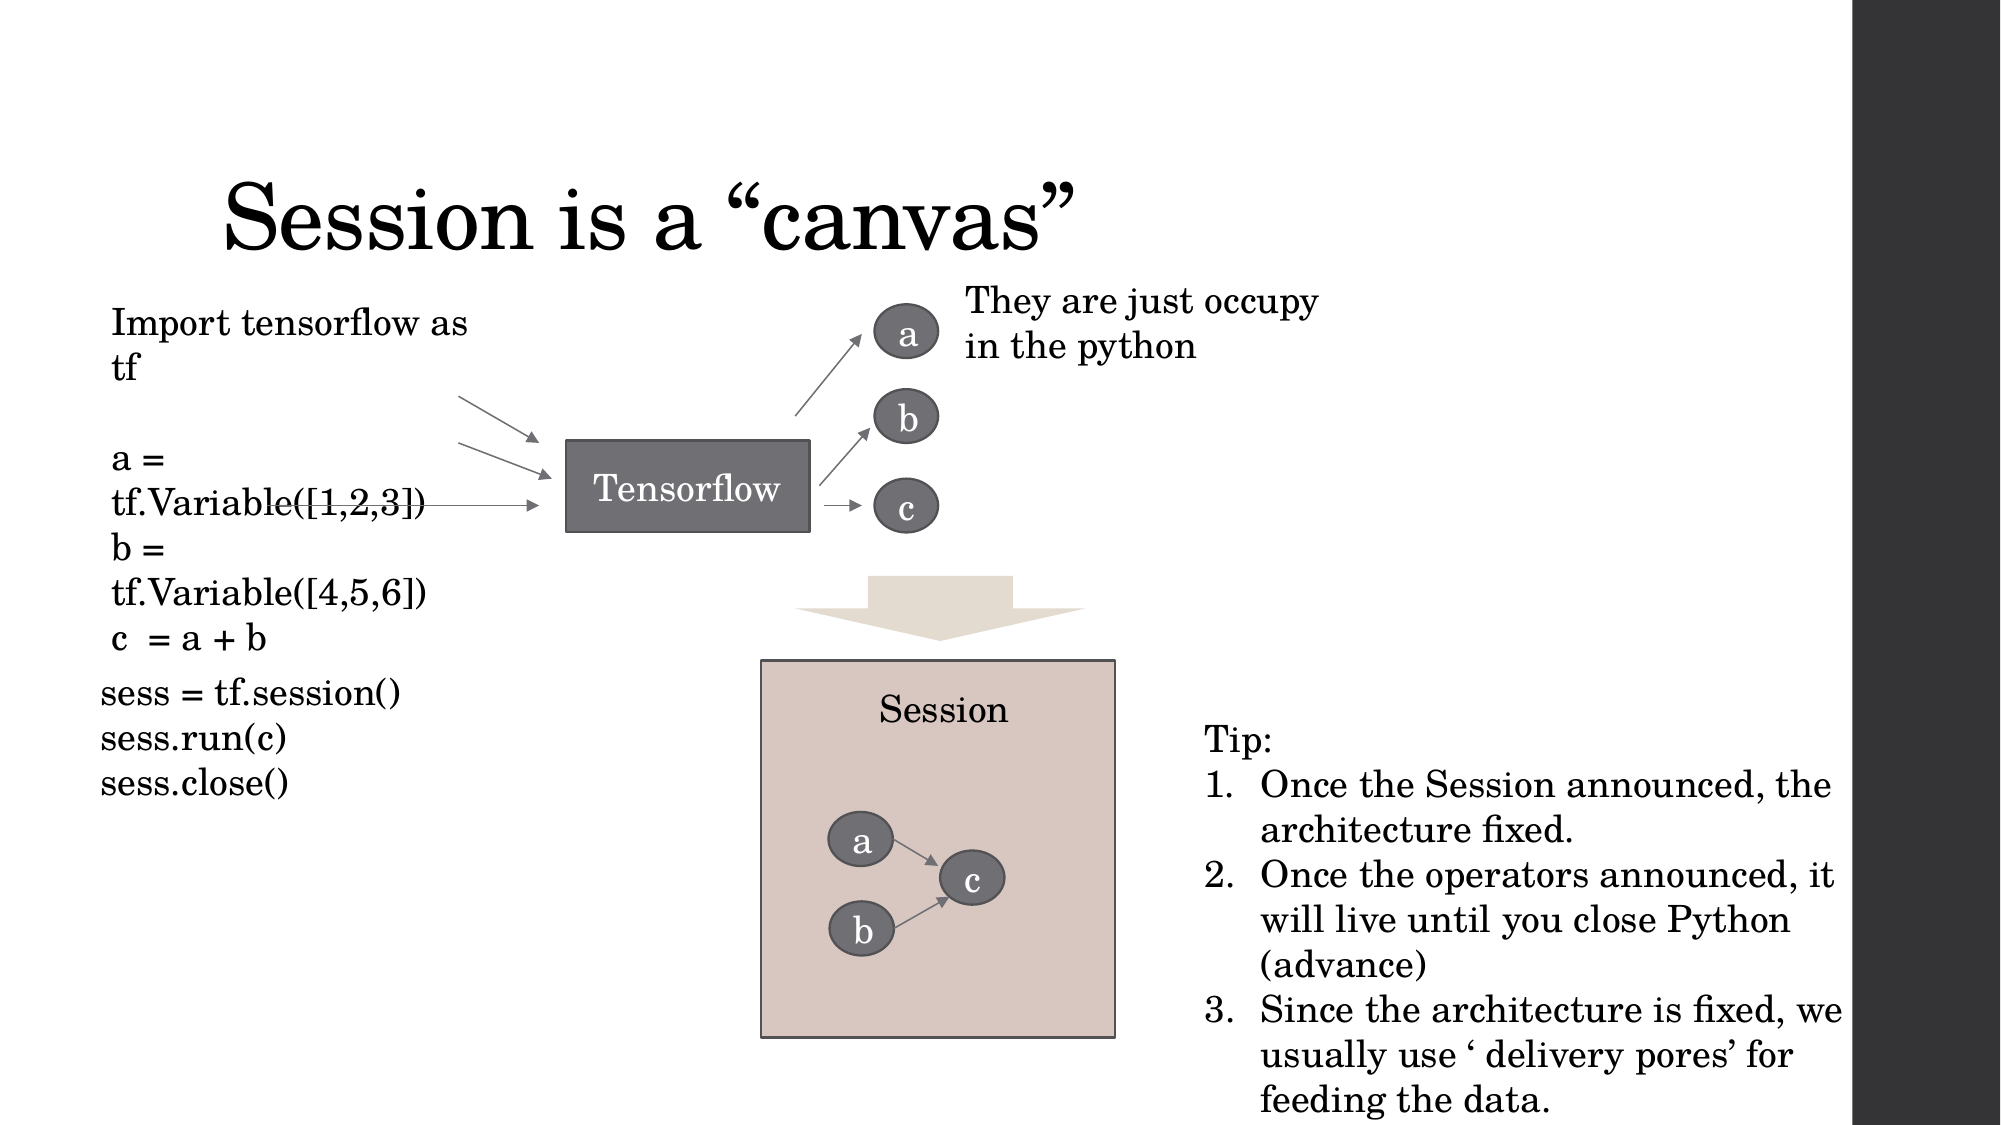

# Session is a “canvas”
They are just occupy in the python
Import tensorflow as tf

a = tf.Variable([1,2,3])
b = tf.Variable([4,5,6])
c  = a + b
a
b
Tensorflow
c

sess = tf.session()
sess.run(c)
sess.close()

Session
a
c
b
Tip:
Once the Session announced, the architecture fixed.
Once the operators announced, it will live until you close Python (advance)
Since the architecture is fixed, we usually use ‘ delivery pores’ for feeding the data.